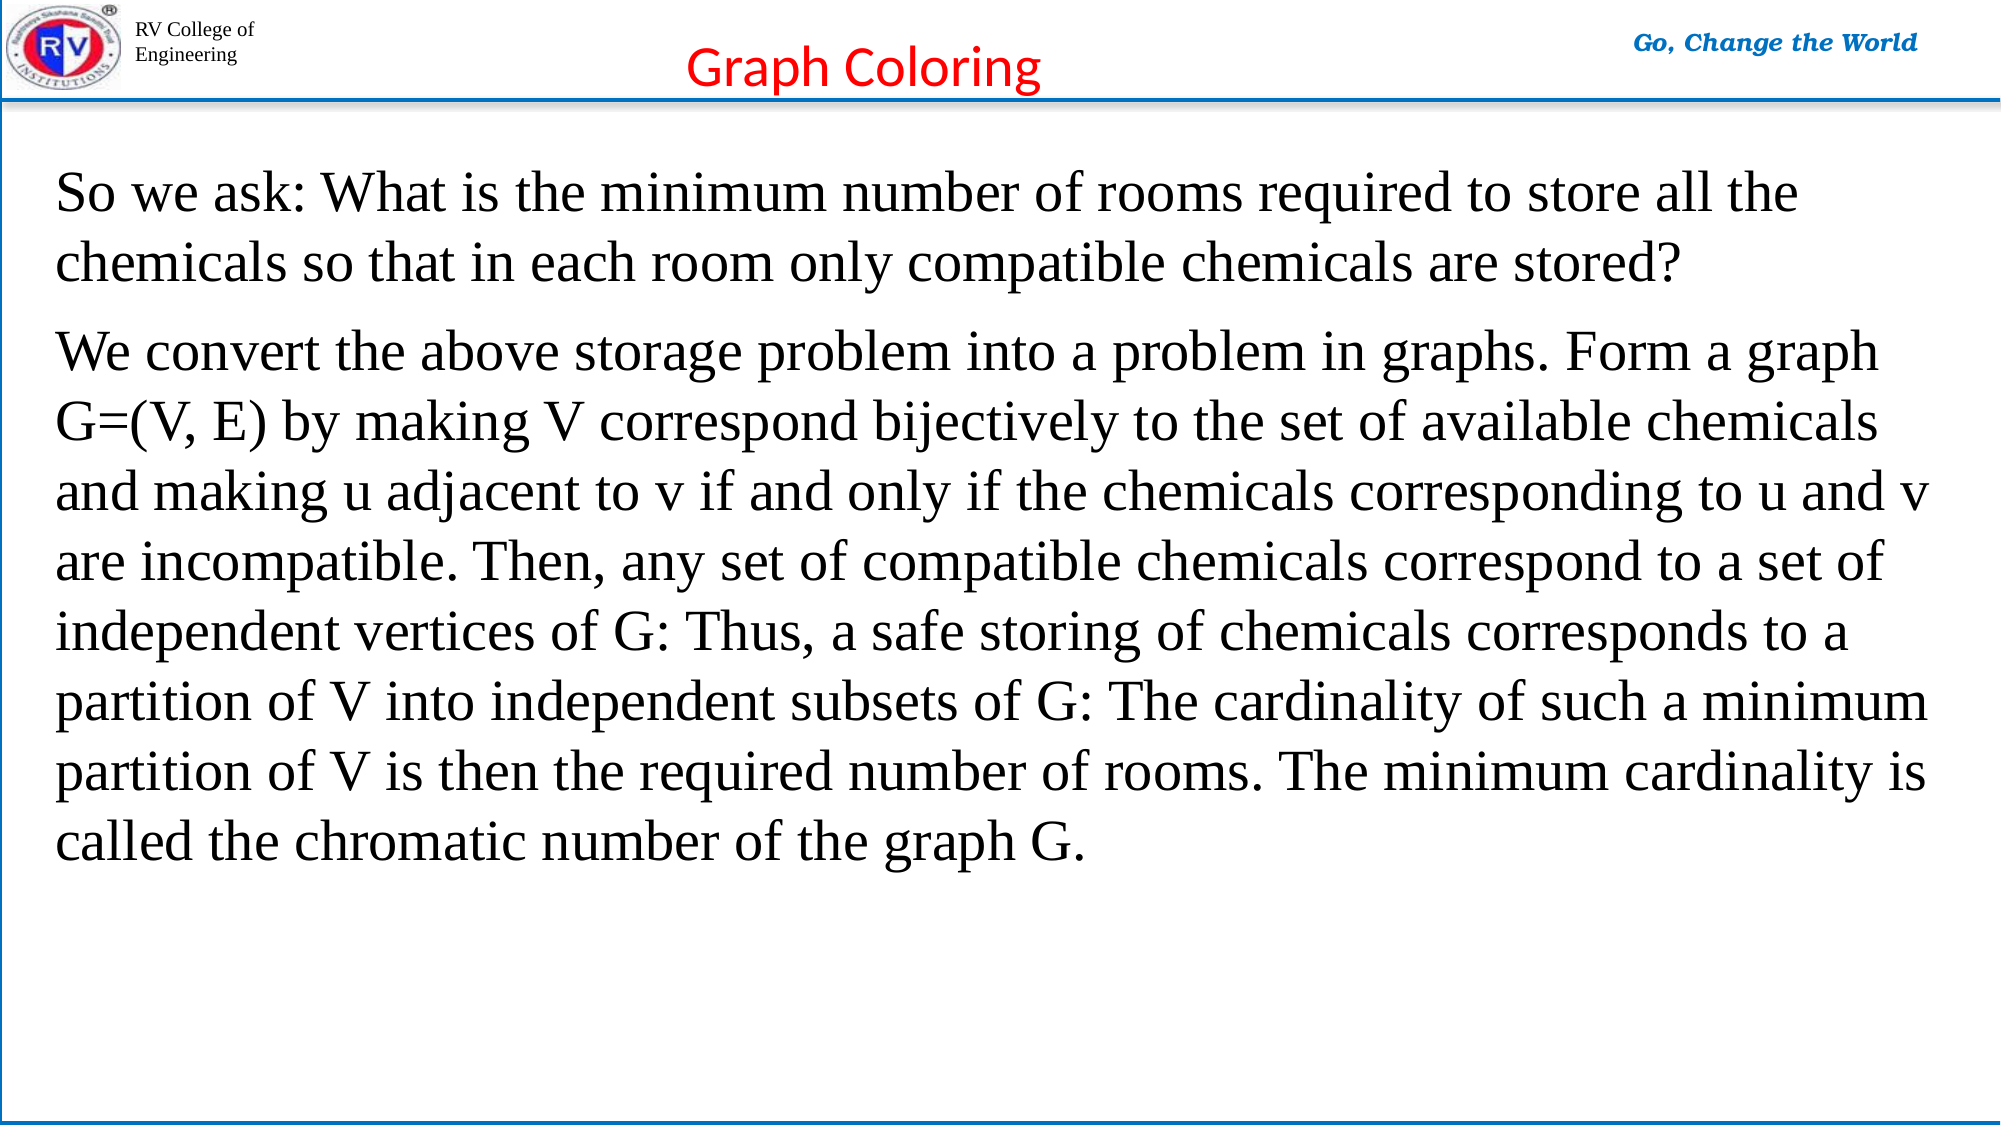

Graph Coloring
So we ask: What is the minimum number of rooms required to store all the chemicals so that in each room only compatible chemicals are stored?
We convert the above storage problem into a problem in graphs. Form a graph G=(V, E) by making V correspond bijectively to the set of available chemicals and making u adjacent to v if and only if the chemicals corresponding to u and v are incompatible. Then, any set of compatible chemicals correspond to a set of independent vertices of G: Thus, a safe storing of chemicals corresponds to a partition of V into independent subsets of G: The cardinality of such a minimum partition of V is then the required number of rooms. The minimum cardinality is called the chromatic number of the graph G.